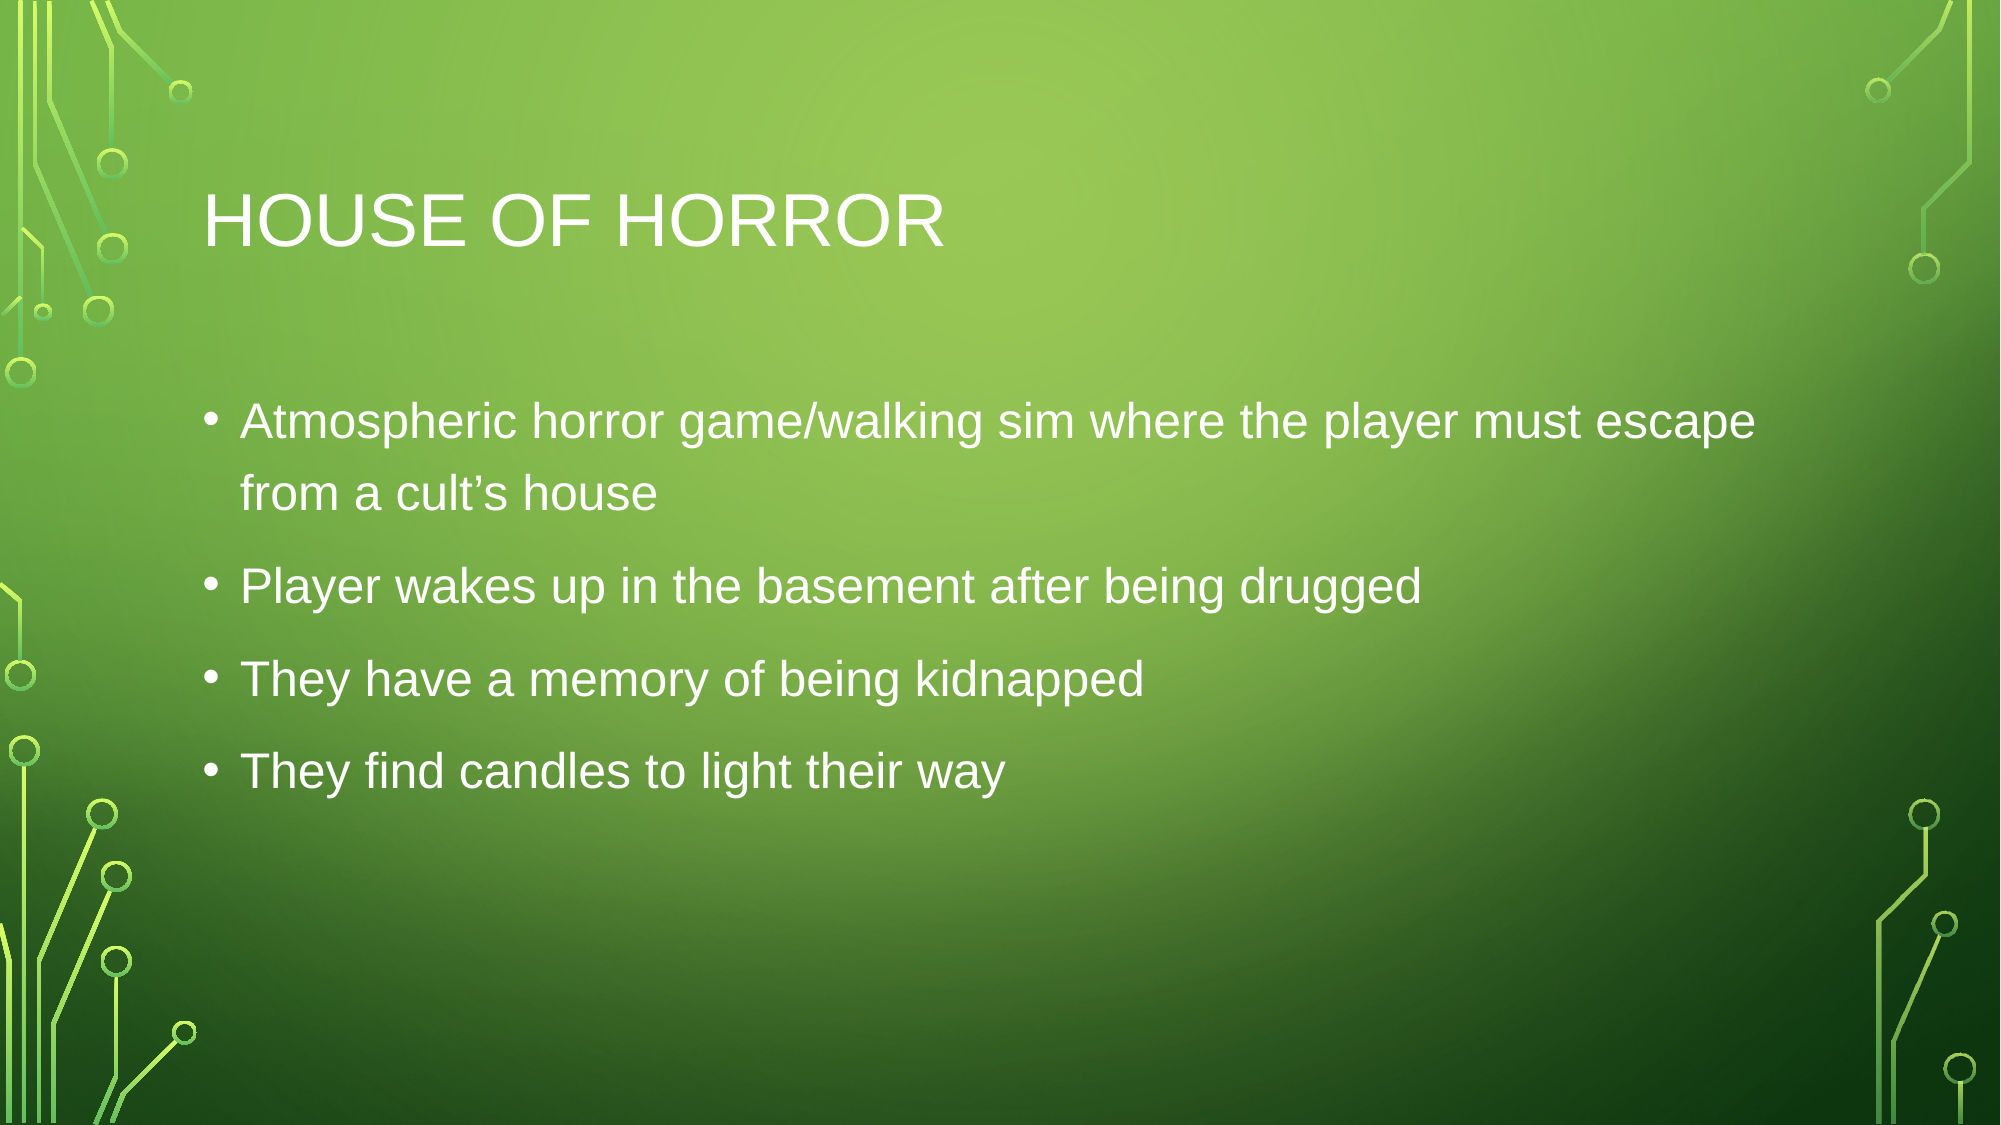

# HOUSE OF HORROR
Atmospheric horror game/walking sim where the player must escape from a cult’s house
Player wakes up in the basement after being drugged
They have a memory of being kidnapped
They find candles to light their way